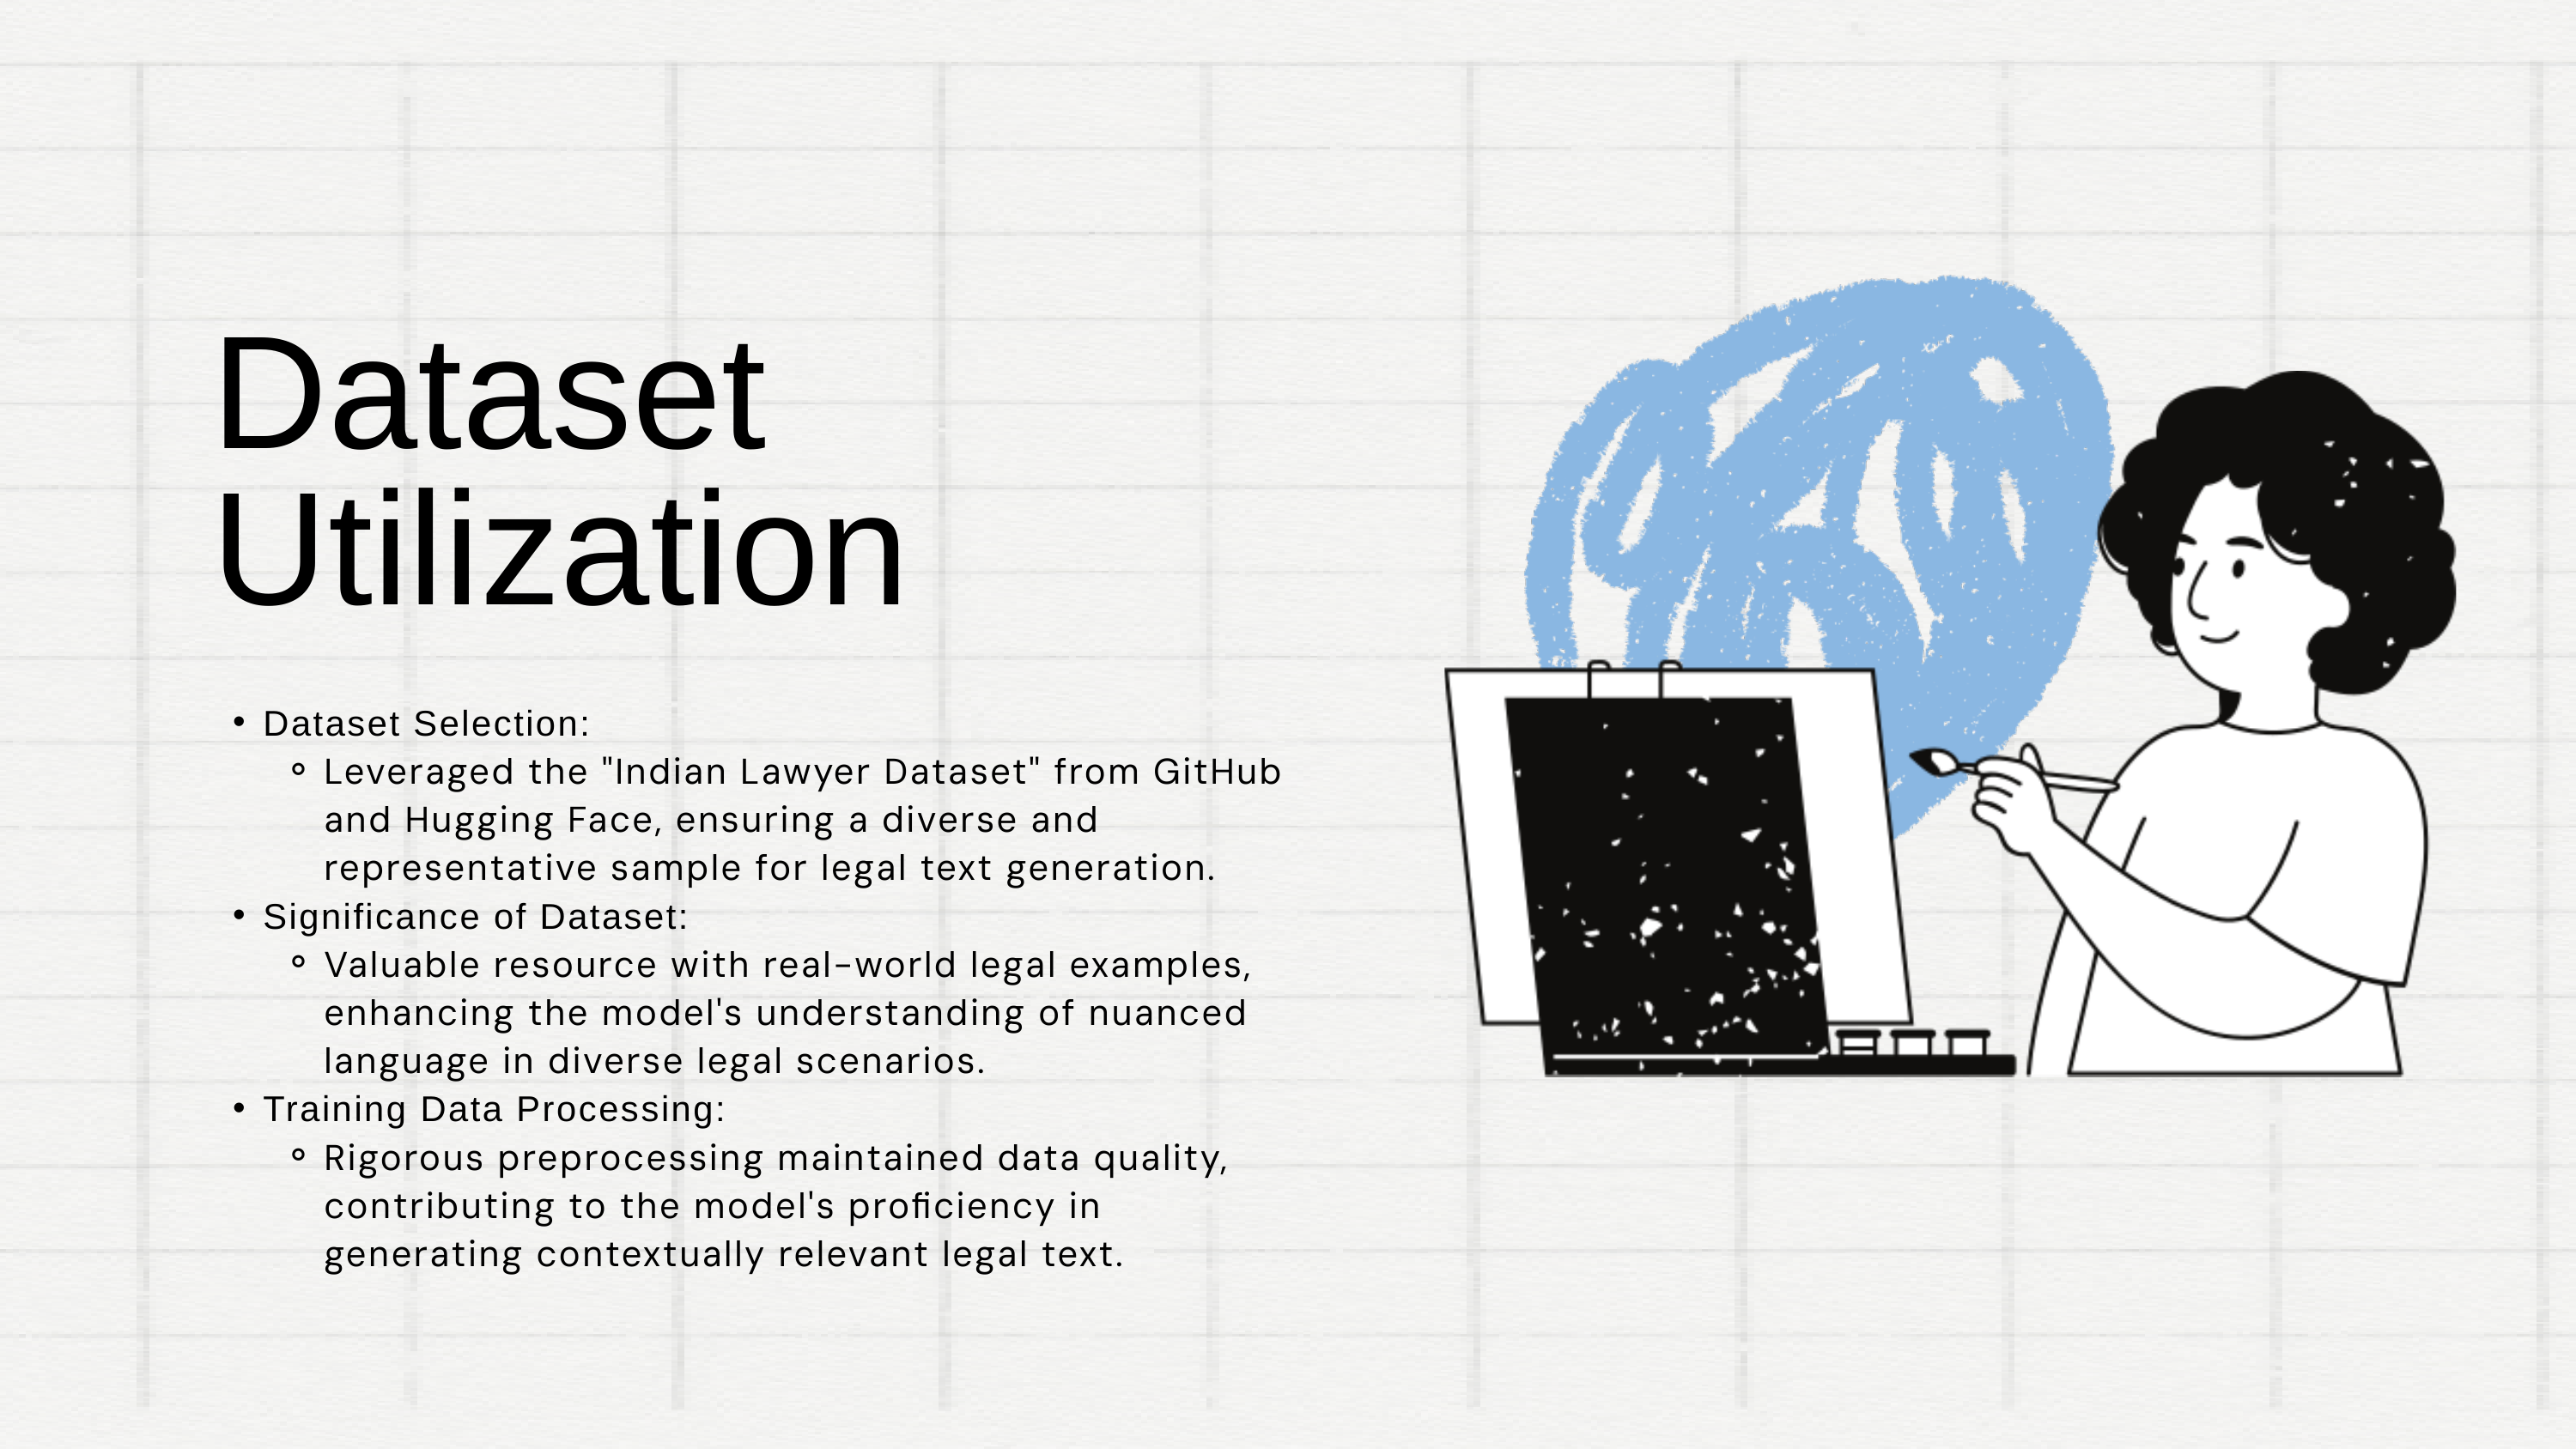

Dataset Utilization

Dataset Selection:
Leveraged the "Indian Lawyer Dataset" from GitHub and Hugging Face, ensuring a diverse and representative sample for legal text generation.
Significance of Dataset:
Valuable resource with real-world legal examples, enhancing the model's understanding of nuanced language in diverse legal scenarios.
Training Data Processing:
Rigorous preprocessing maintained data quality, contributing to the model's proficiency in generating contextually relevant legal text.